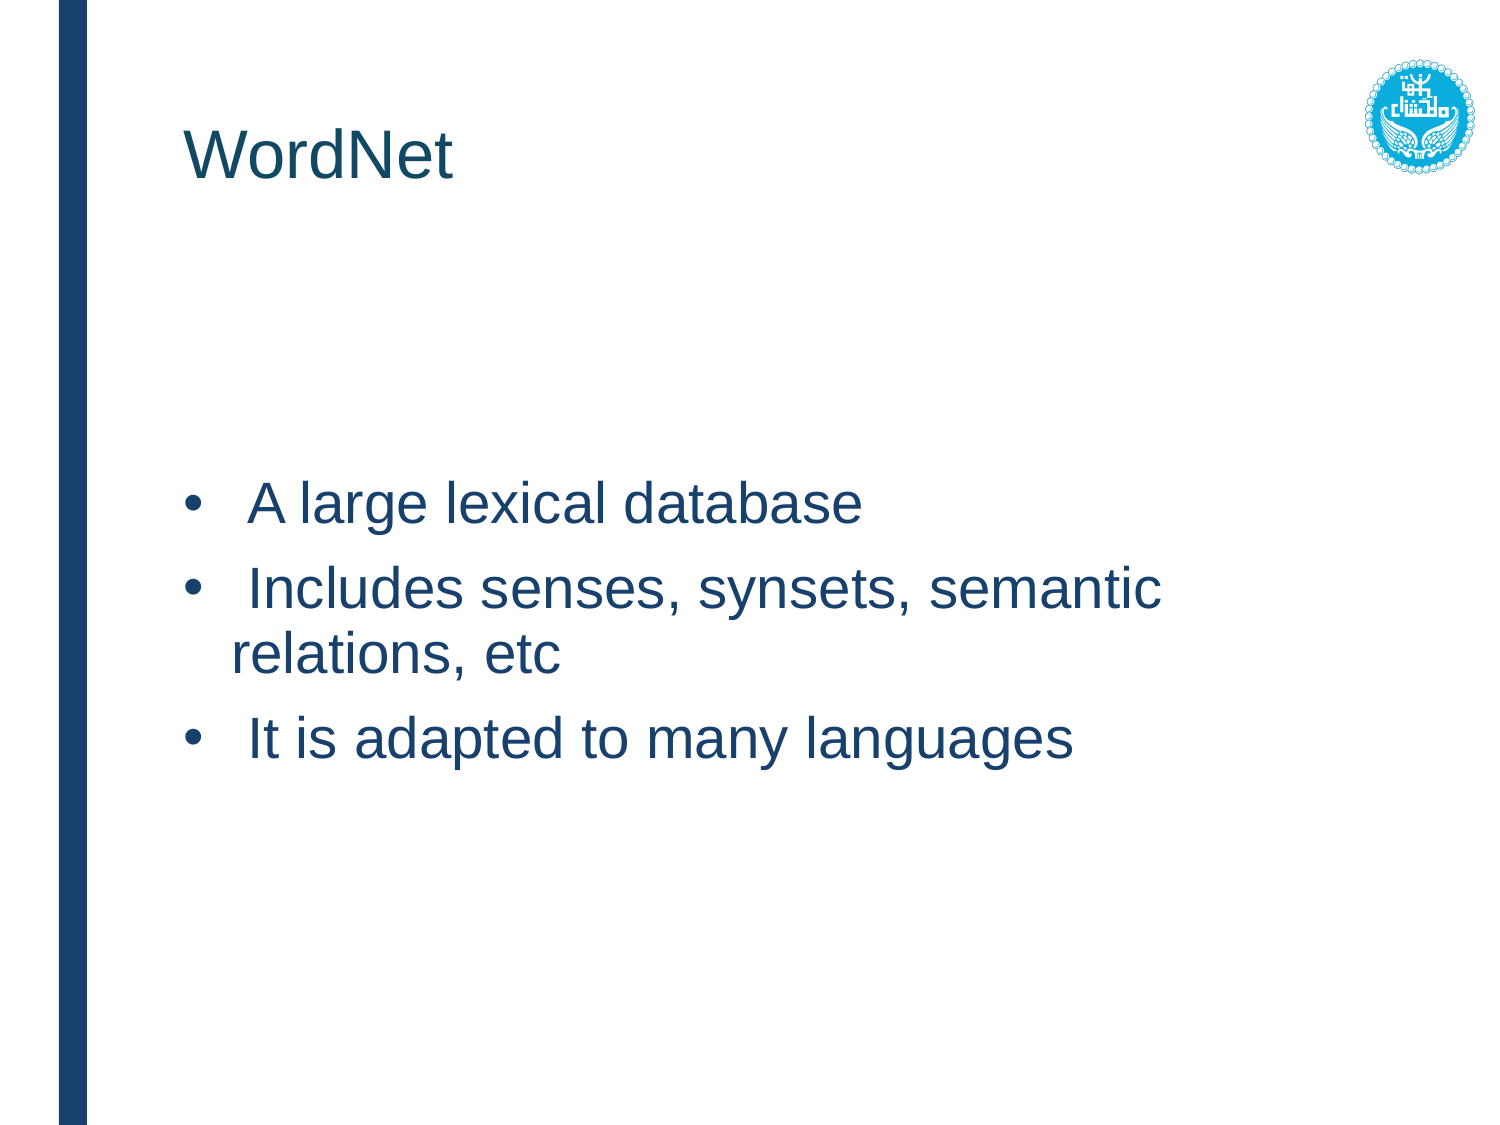

# WordNet

 A large lexical database
 Includes senses, synsets, semantic relations, etc
 It is adapted to many languages